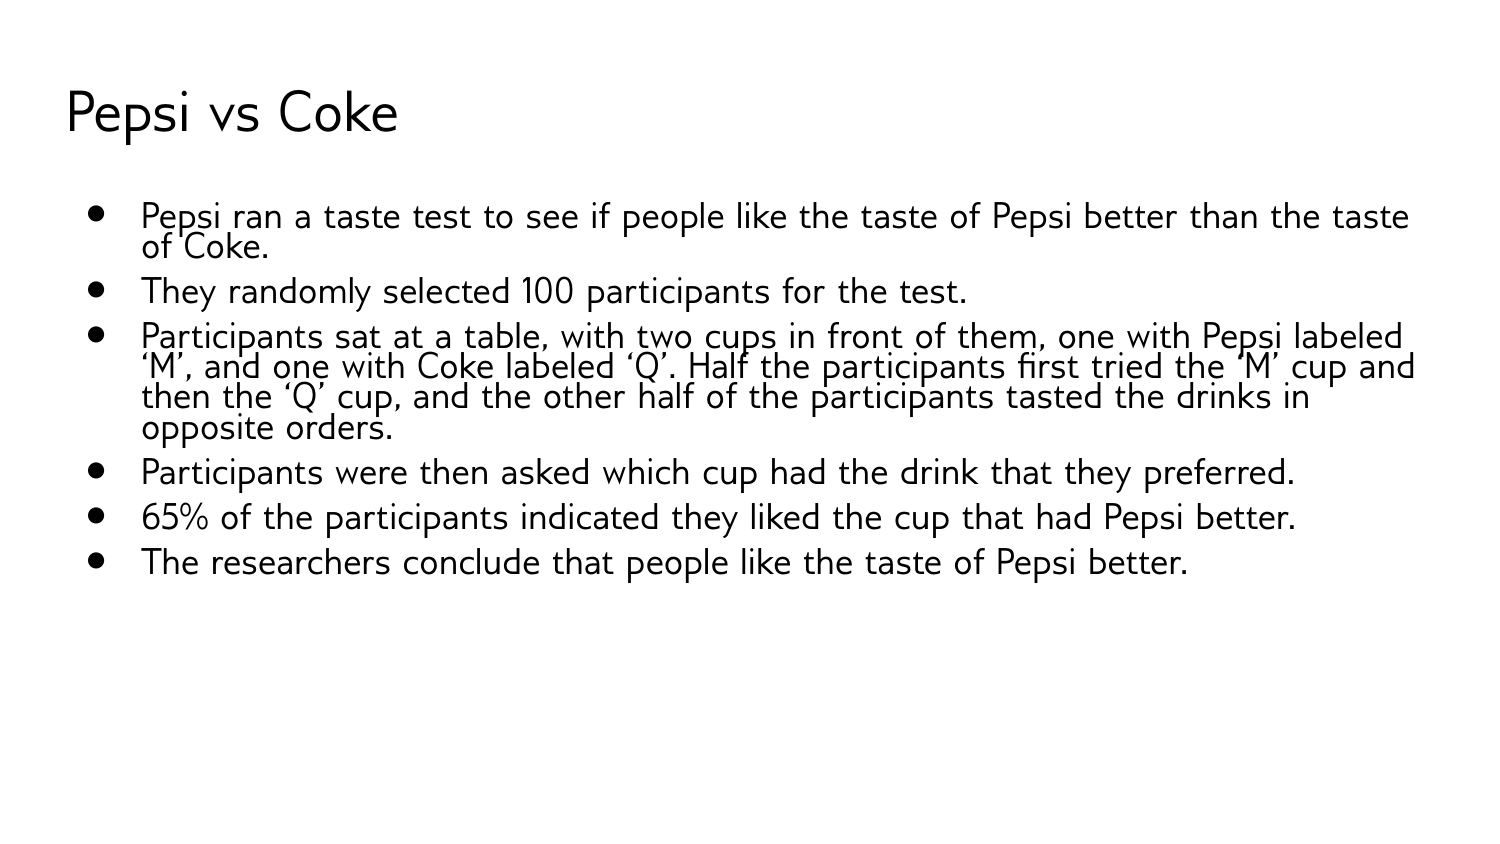

# Pepsi vs Coke
Pepsi ran a taste test to see if people like the taste of Pepsi better than the taste of Coke.
They randomly selected 100 participants for the test.
Participants sat at a table, with two cups in front of them, one with Pepsi labeled ‘M’, and one with Coke labeled ‘Q’. Half the participants first tried the ‘M’ cup and then the ‘Q’ cup, and the other half of the participants tasted the drinks in opposite orders.
Participants were then asked which cup had the drink that they preferred.
65% of the participants indicated they liked the cup that had Pepsi better.
The researchers conclude that people like the taste of Pepsi better.